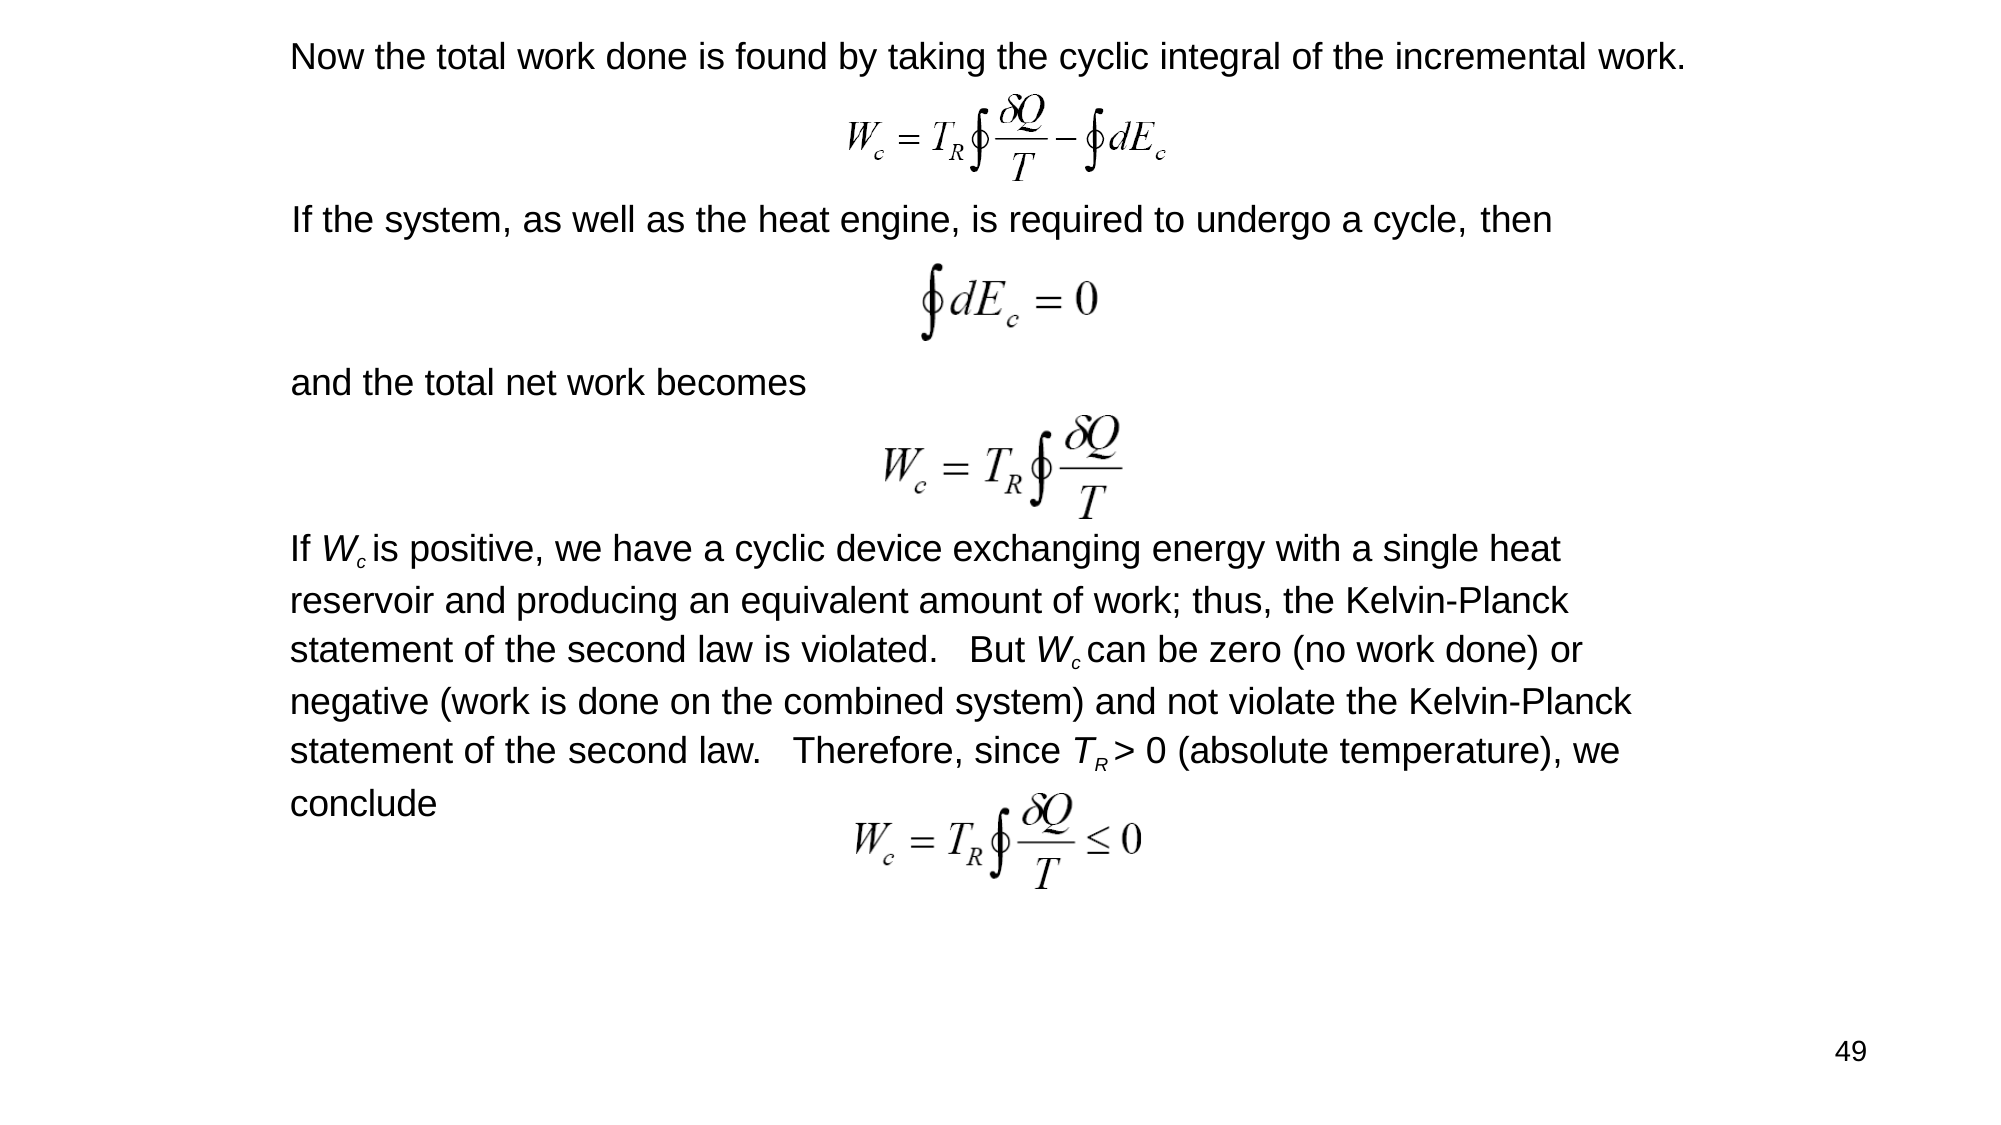

# Now the total work done is found by taking the cyclic integral of the incremental work.

If the system, as well as the heat engine, is required to undergo a cycle, then

and the total net work becomes

If Wc is positive, we have a cyclic device exchanging energy with a single heat  reservoir and producing an equivalent amount of work; thus, the Kelvin-Planck  statement of the second law is violated.	But Wc can be zero (no work done) or  negative (work is done on the combined system) and not violate the Kelvin-Planck  statement of the second law.	Therefore, since TR > 0 (absolute temperature), we  conclude

49